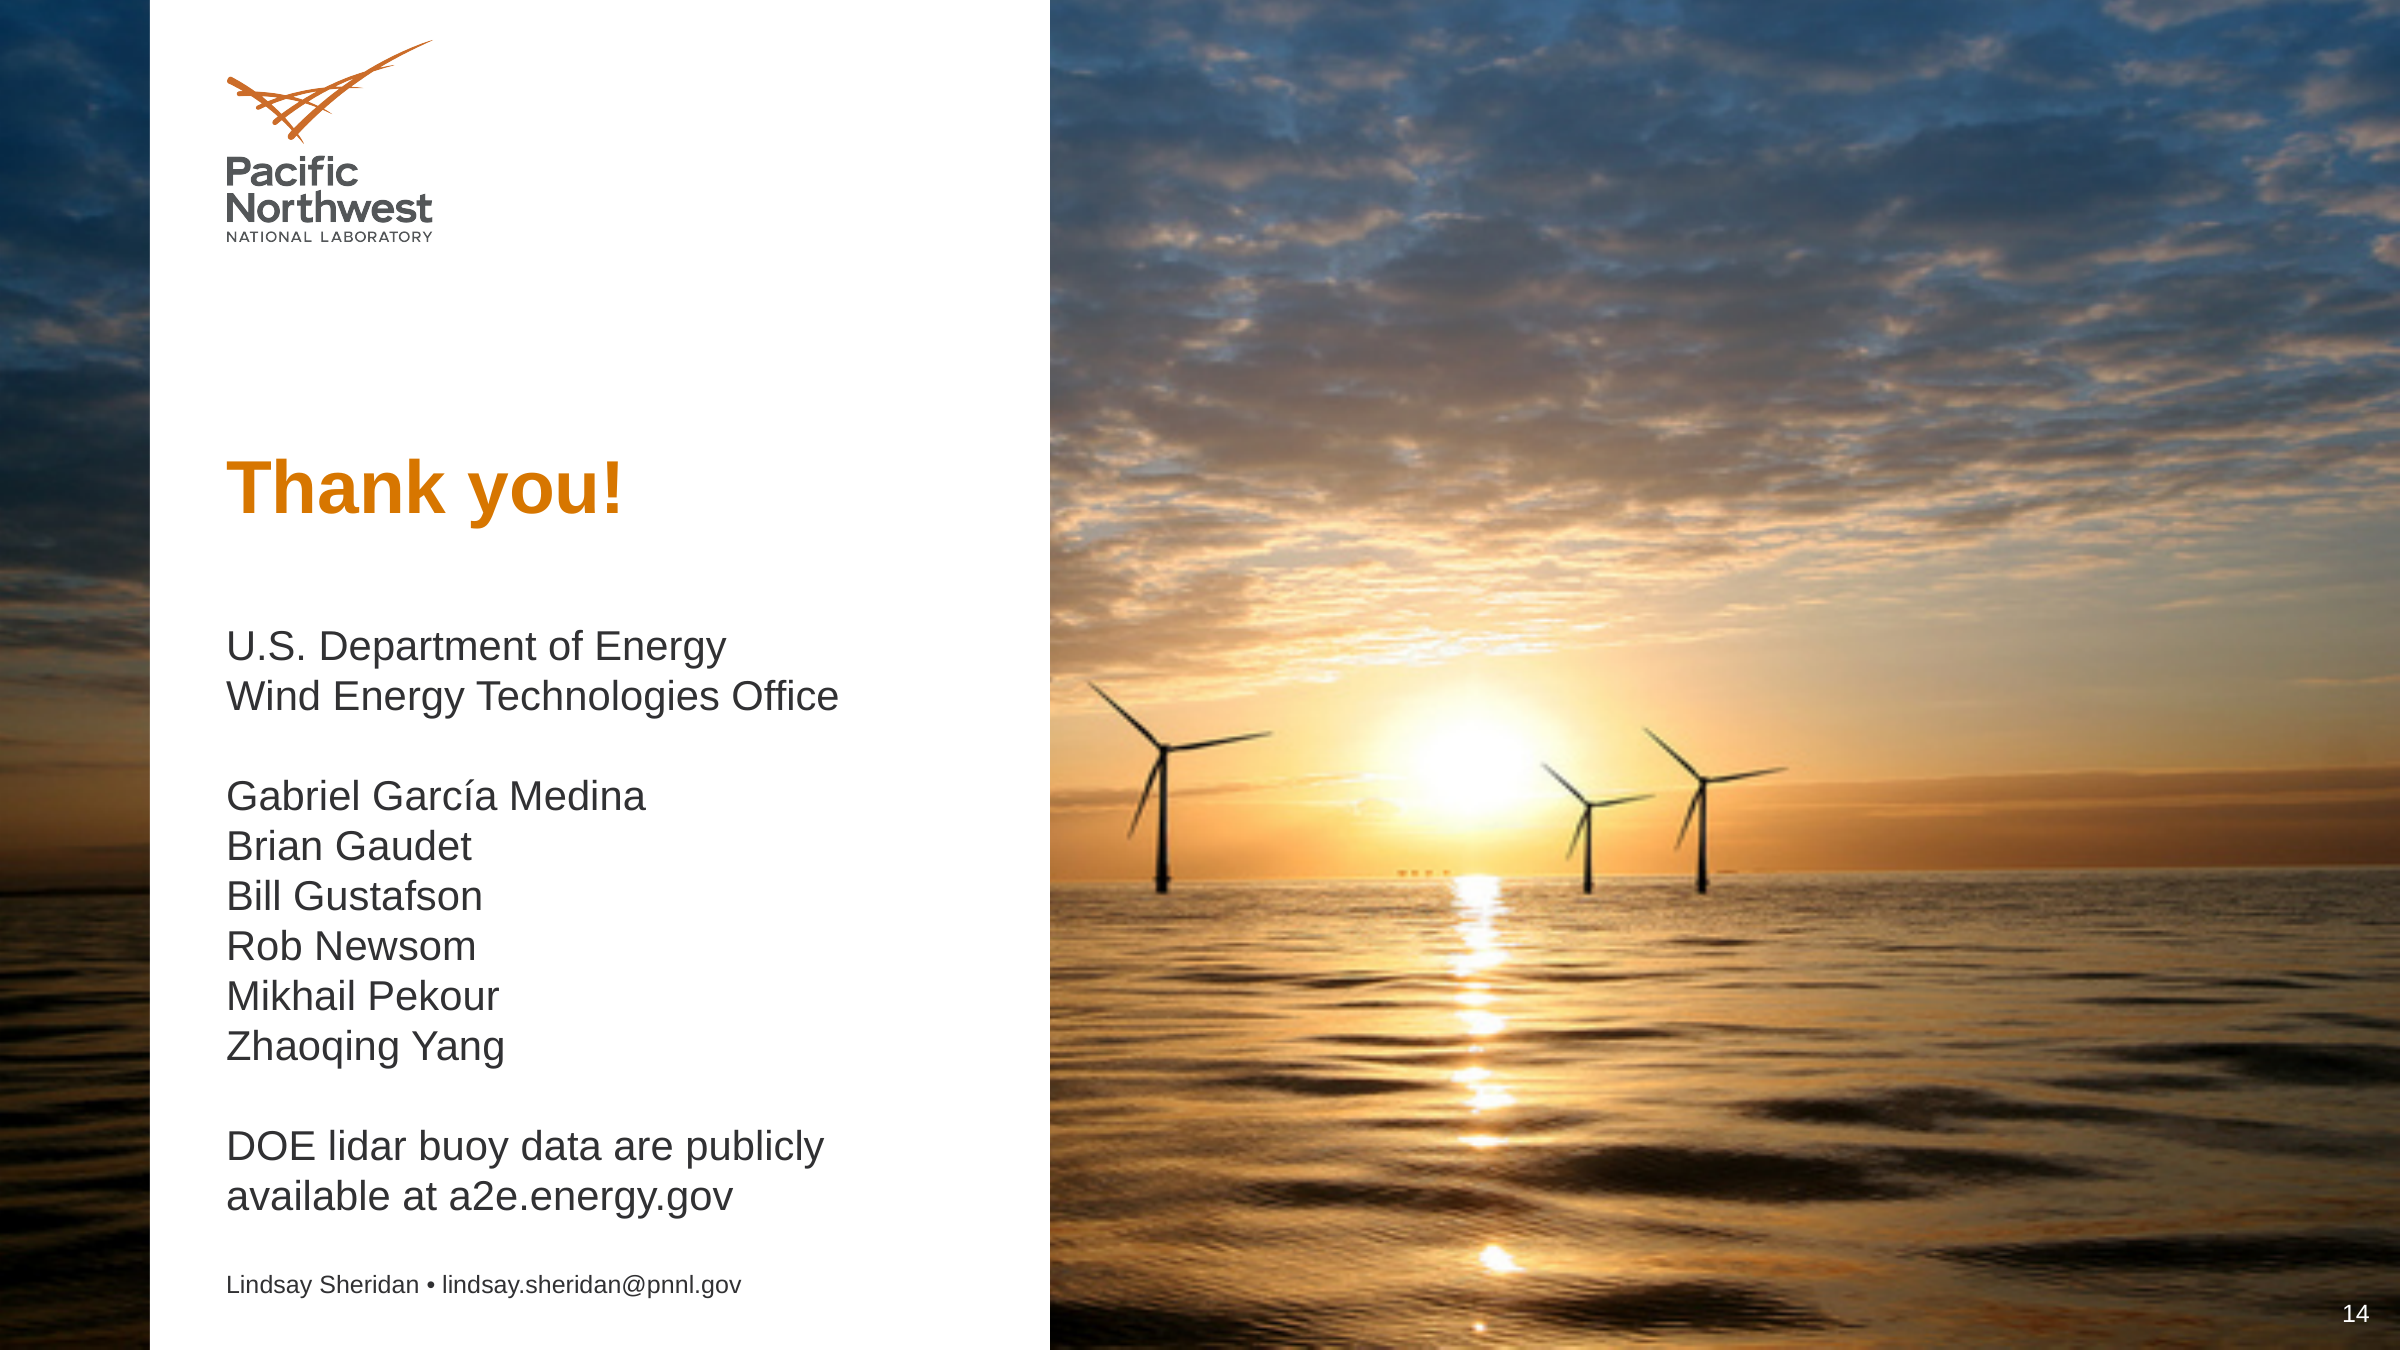

Thank you!

U.S. Department of Energy
Wind Energy Technologies Office

Gabriel García Medina
Brian Gaudet
Bill Gustafson
Rob Newsom
Mikhail Pekour
Zhaoqing Yang

DOE lidar buoy data are publicly available at a2e.energy.gov

Lindsay Sheridan • lindsay.sheridan@pnnl.gov
14